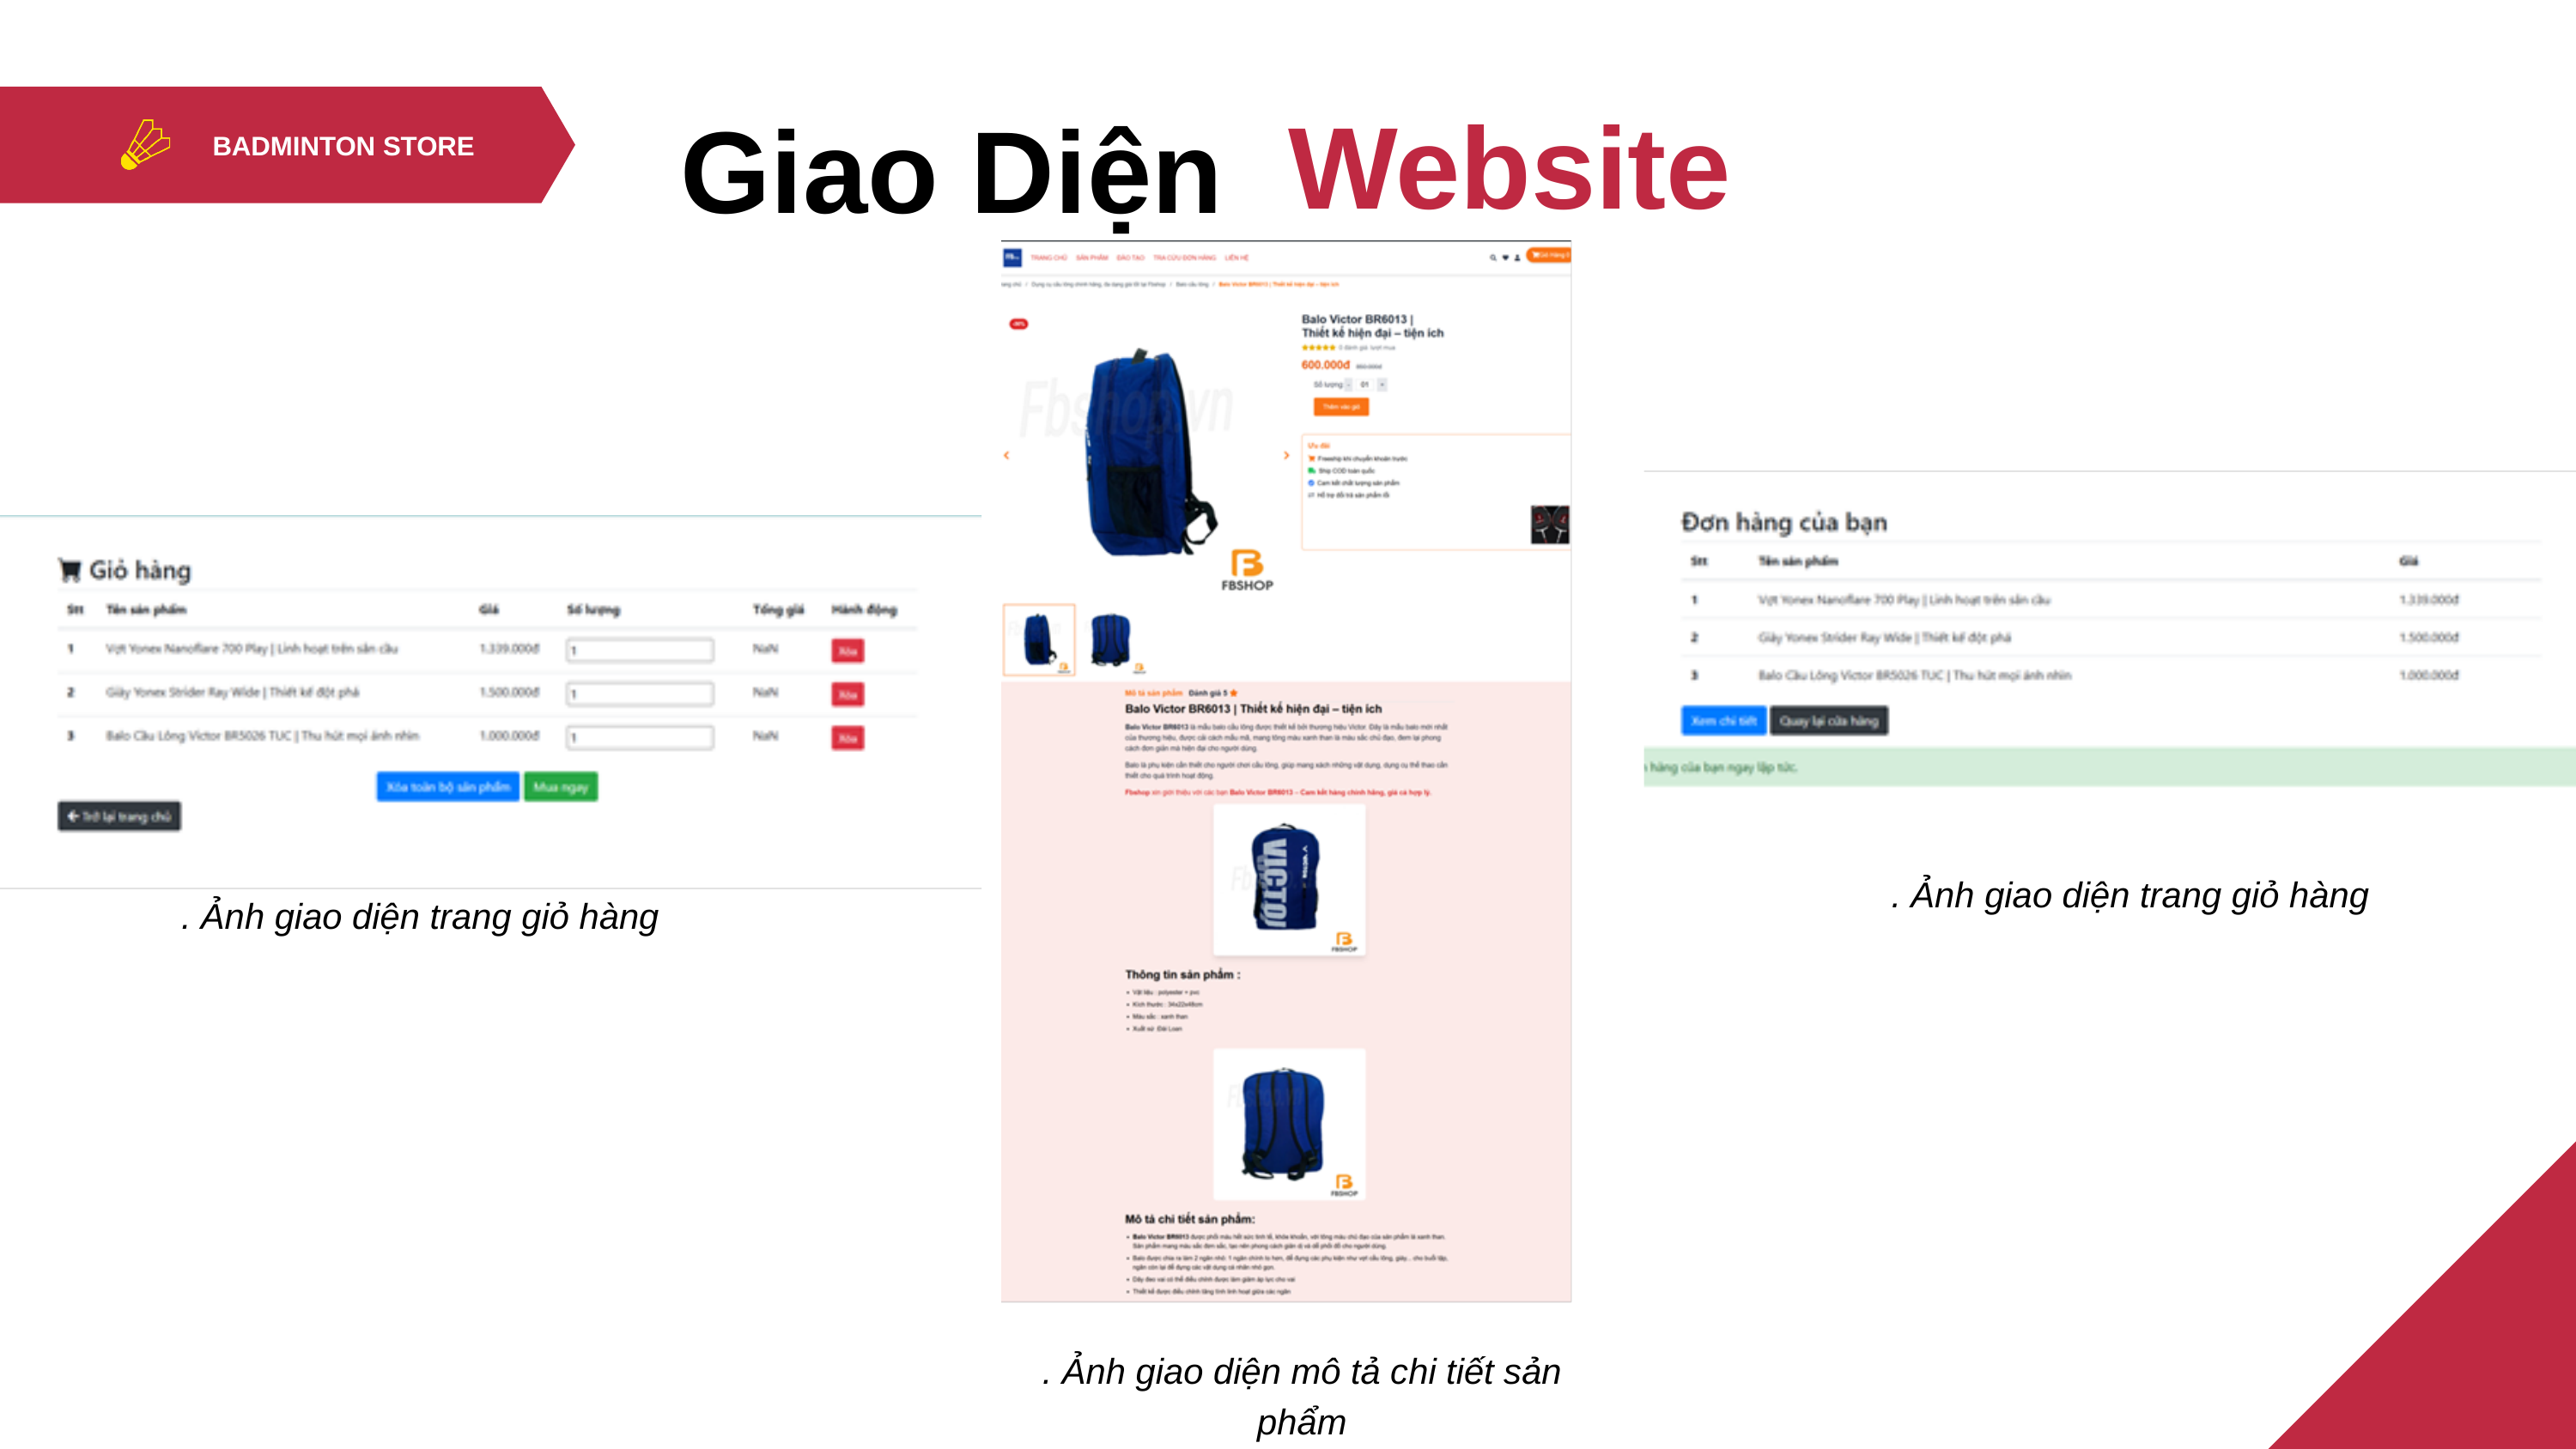

Website
Giao Diện

BADMINTON STORE

. Ảnh giao diện trang giỏ hàng

. Ảnh giao diện trang giỏ hàng

. Ảnh giao diện mô tả chi tiết sản phẩm